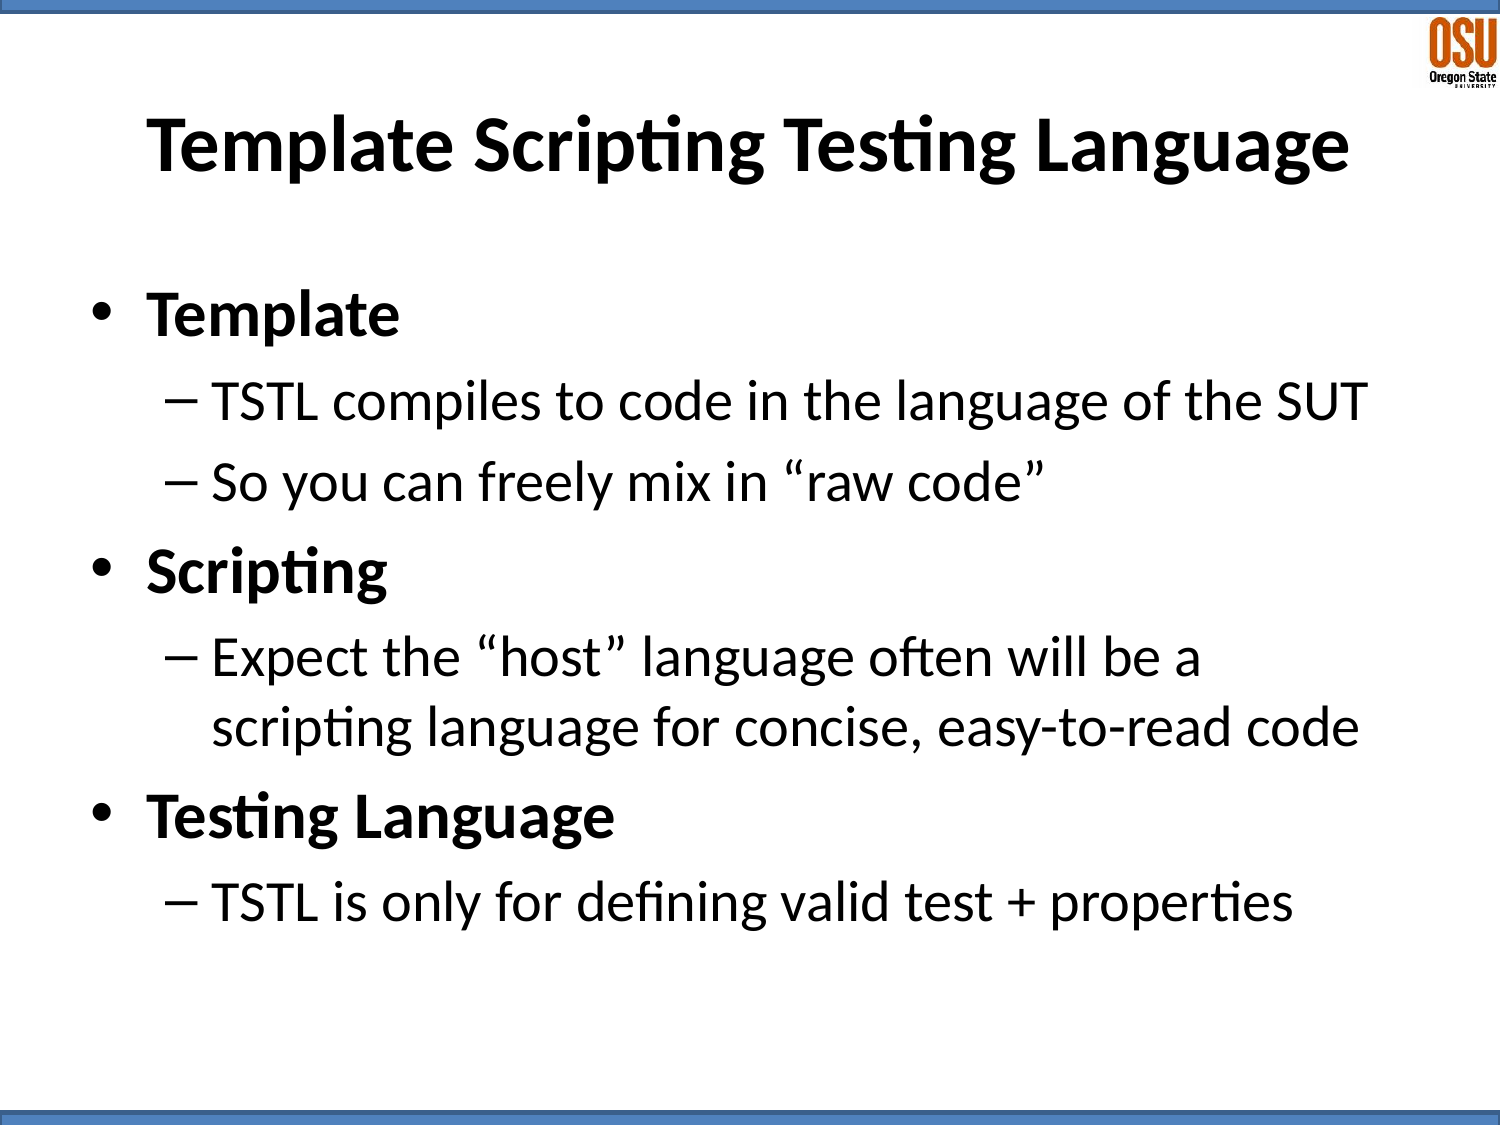

# Template Scripting Testing Language
Template
TSTL compiles to code in the language of the SUT
So you can freely mix in “raw code”
Scripting
Expect the “host” language often will be a scripting language for concise, easy-to-read code
Testing Language
TSTL is only for defining valid test + properties